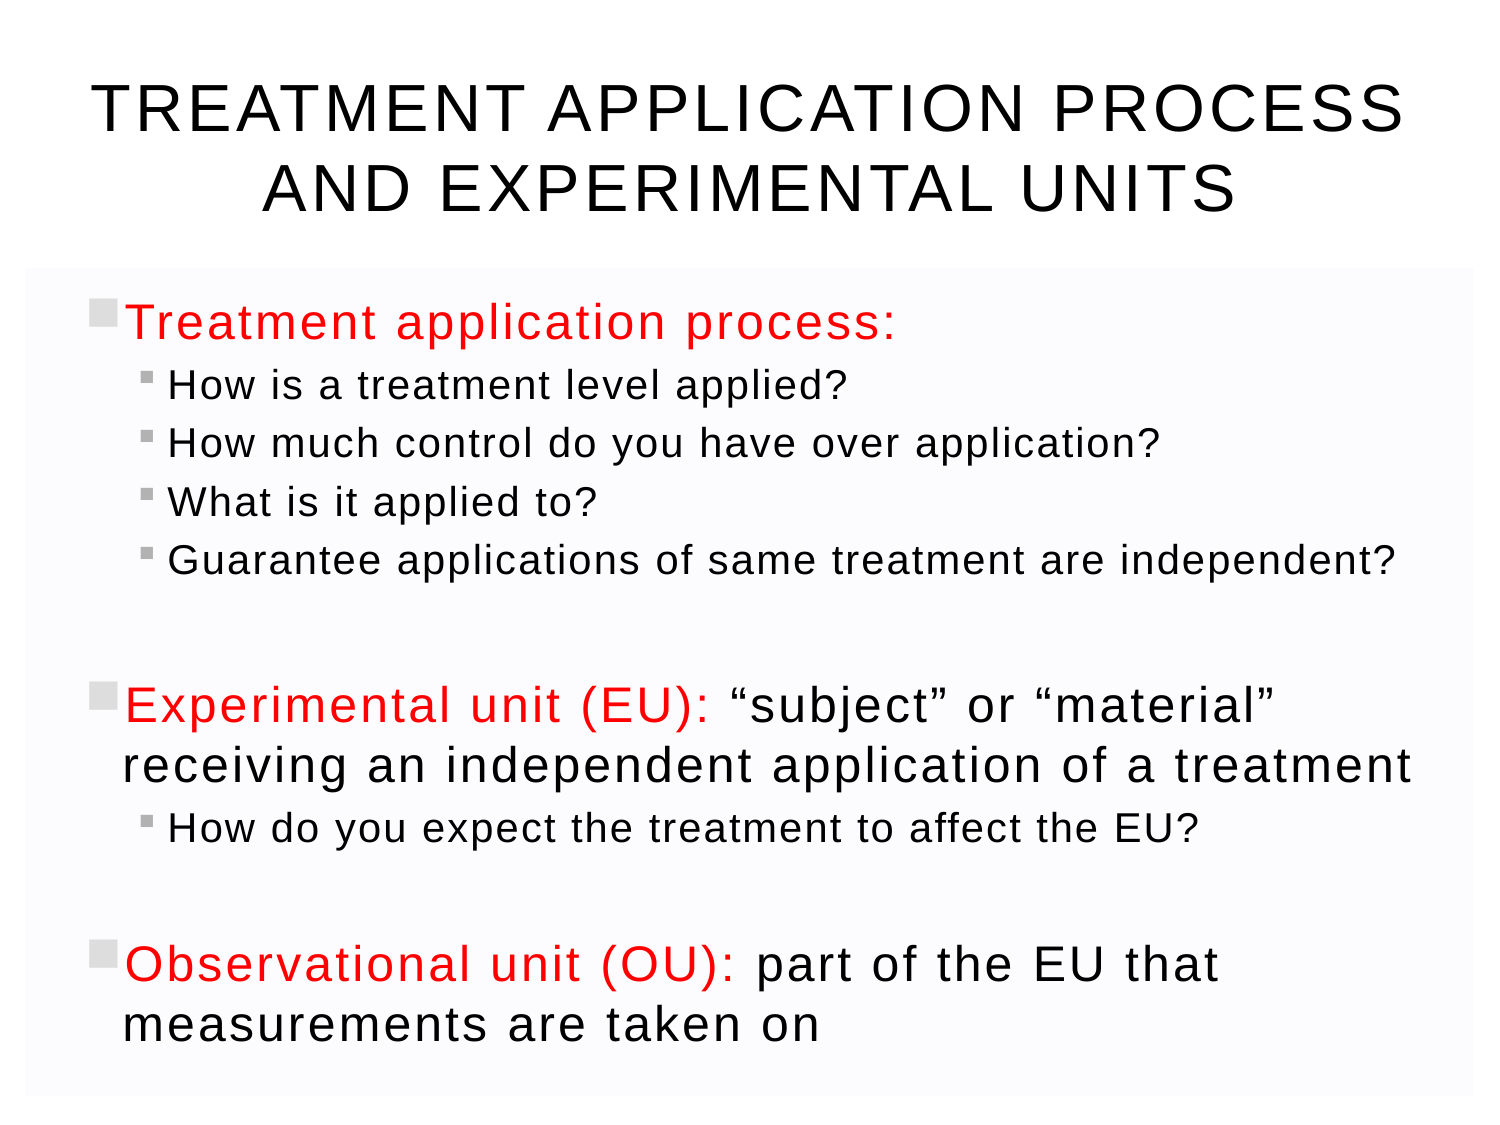

# Treatment application process and experimental units
Treatment application process:
How is a treatment level applied?
How much control do you have over application?
What is it applied to?
Guarantee applications of same treatment are independent?

Experimental unit (EU): “subject” or “material” receiving an independent application of a treatment
How do you expect the treatment to affect the EU?

Observational unit (OU): part of the EU that measurements are taken on